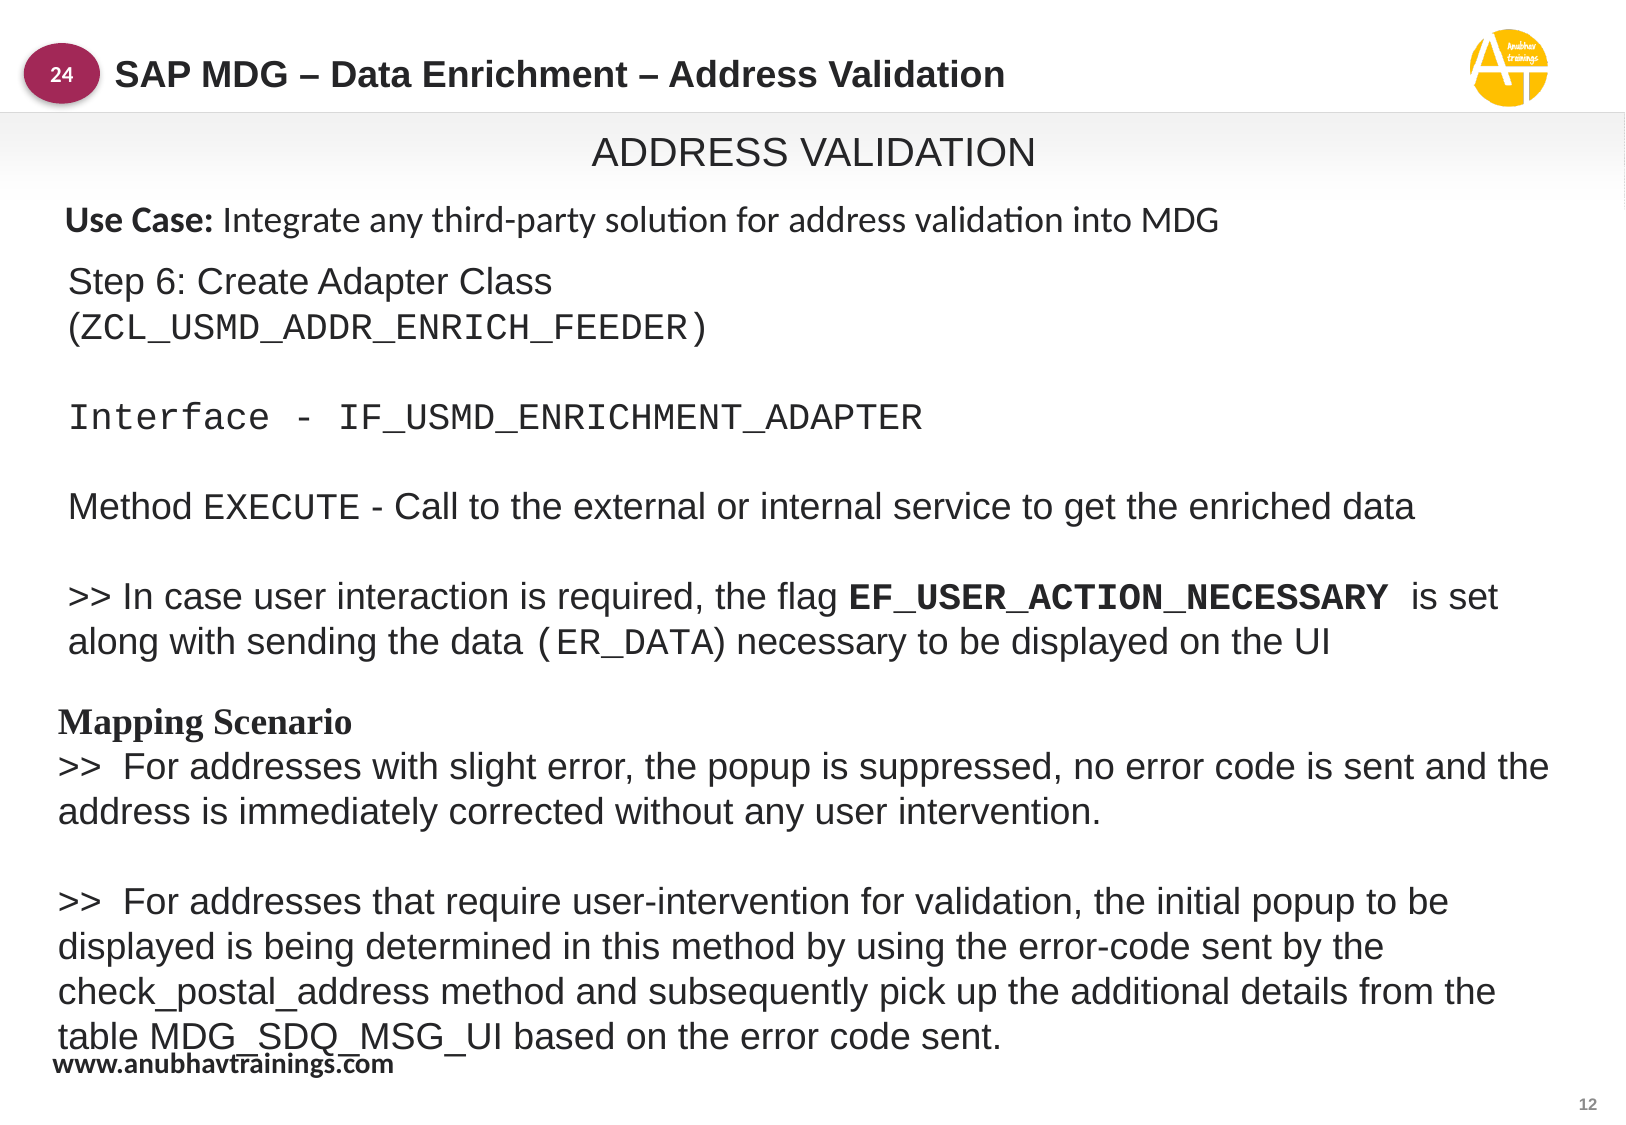

SAP MDG – Data Enrichment – Address Validation
24
ADDRESS VALIDATION
Use Case: Integrate any third-party solution for address validation into MDG
Step 6: Create Adapter Class
(ZCL_USMD_ADDR_ENRICH_FEEDER)

Interface - IF_USMD_ENRICHMENT_ADAPTER

Method EXECUTE - Call to the external or internal service to get the enriched data

>> In case user interaction is required, the flag EF_USER_ACTION_NECESSARY is set along with sending the data (ER_DATA) necessary to be displayed on the UI
Mapping Scenario
>>  For addresses with slight error, the popup is suppressed, no error code is sent and the
address is immediately corrected without any user intervention.

>>  For addresses that require user-intervention for validation, the initial popup to be displayed is being determined in this method by using the error-code sent by the check_postal_address method and subsequently pick up the additional details from the table MDG_SDQ_MSG_UI based on the error code sent.